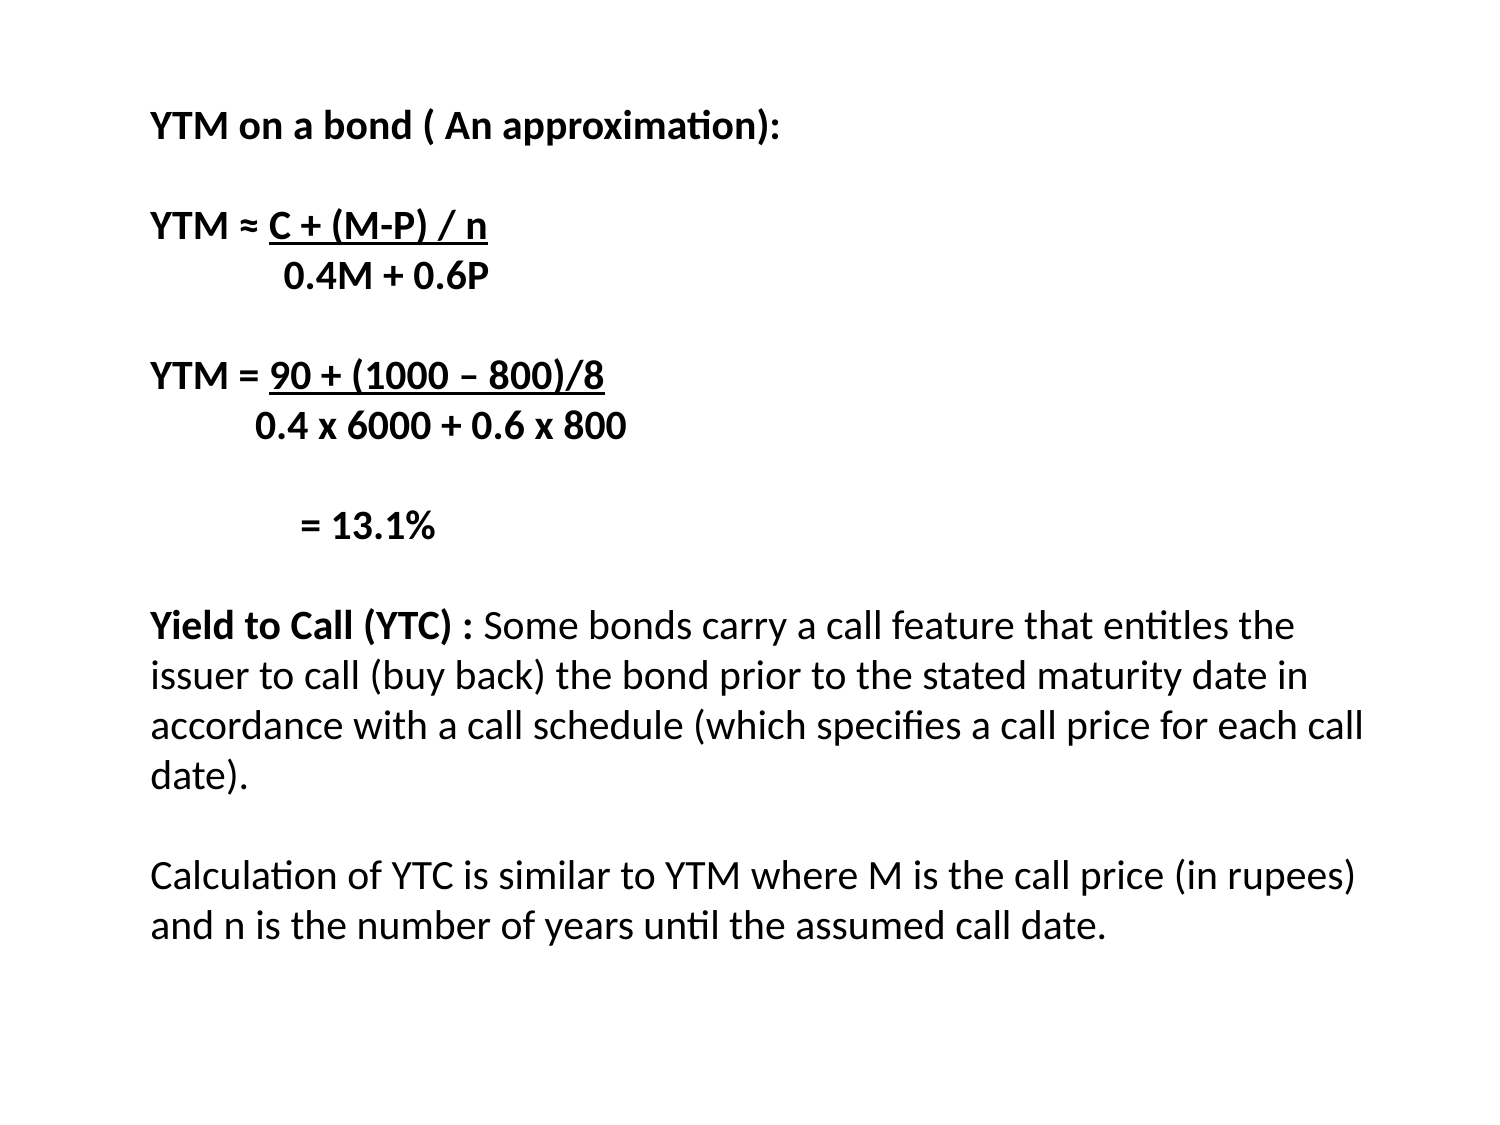

YTM on a bond ( An approximation):

YTM ≈ C + (M-P) / n
              0.4M + 0.6P

YTM = 90 + (1000 – 800)/8
           0.4 x 6000 + 0.6 x 800

	= 13.1%

Yield to Call (YTC) : Some bonds carry a call feature that entitles the issuer to call (buy back) the bond prior to the stated maturity date in accordance with a call schedule (which specifies a call price for each call date).

Calculation of YTC is similar to YTM where M is the call price (in rupees) and n is the number of years until the assumed call date.